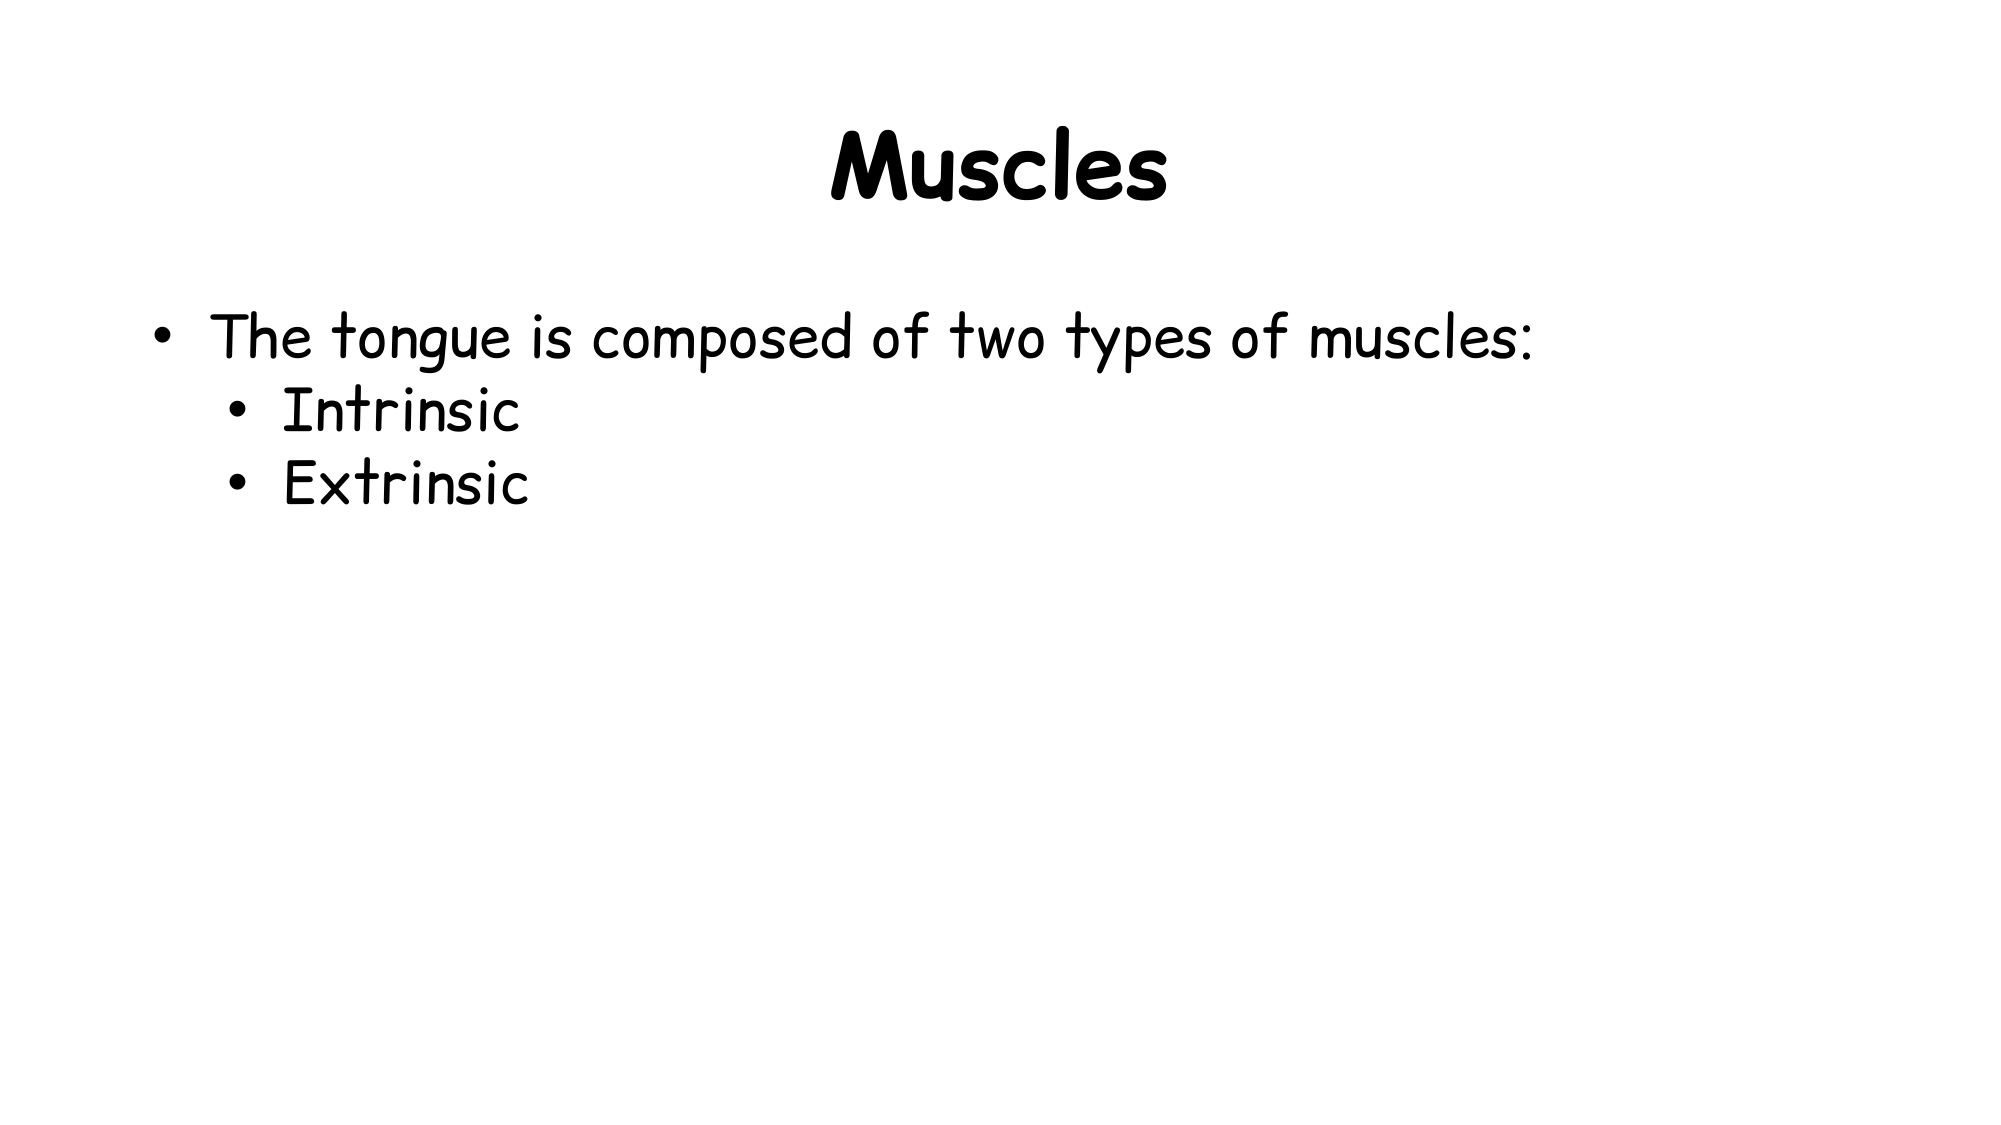

# Muscles
 The tongue is composed of two types of muscles:
 Intrinsic
 Extrinsic